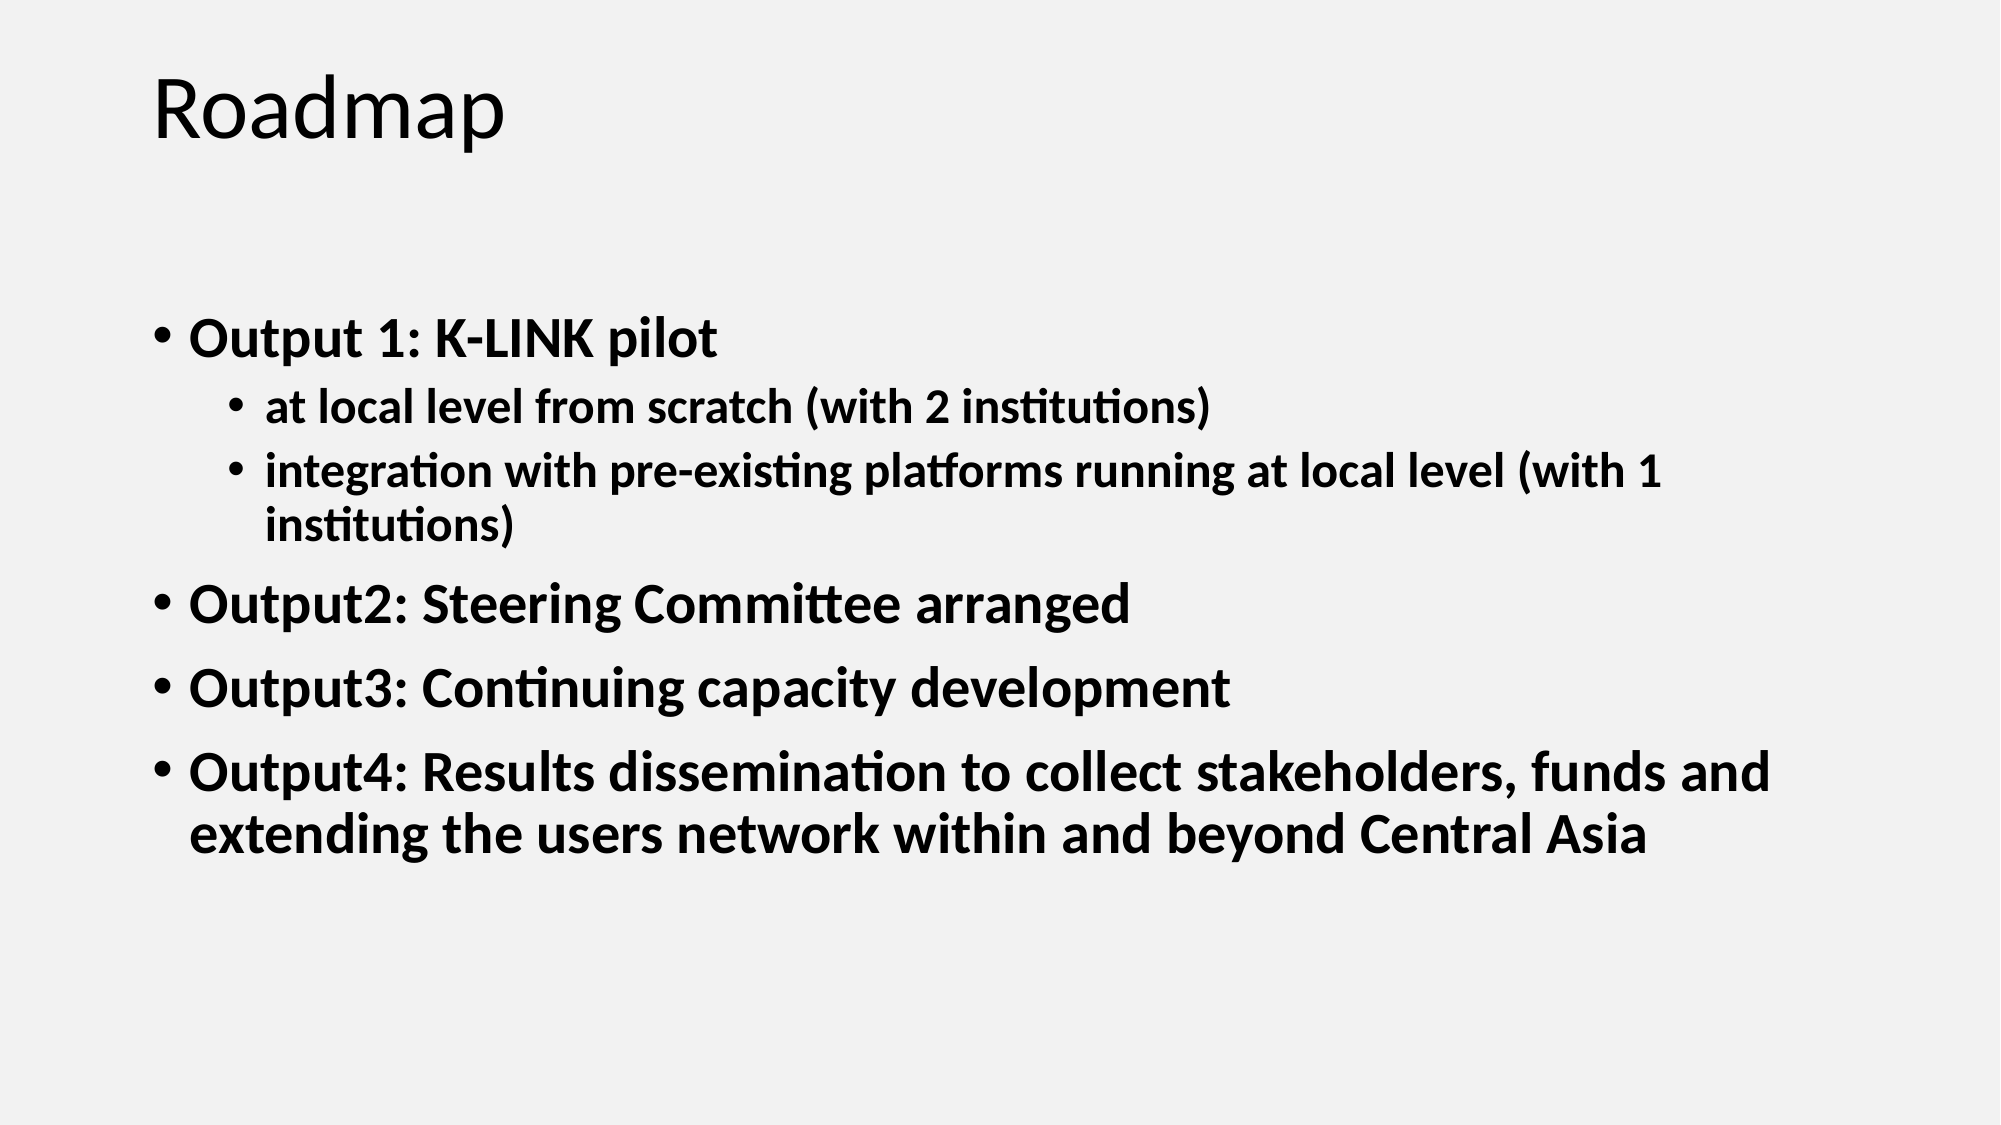

# Roadmap
Output 1: K-LINK pilot
at local level from scratch (with 2 institutions)
integration with pre-existing platforms running at local level (with 1 institutions)
Output2: Steering Committee arranged
Output3: Continuing capacity development
Output4: Results dissemination to collect stakeholders, funds and extending the users network within and beyond Central Asia